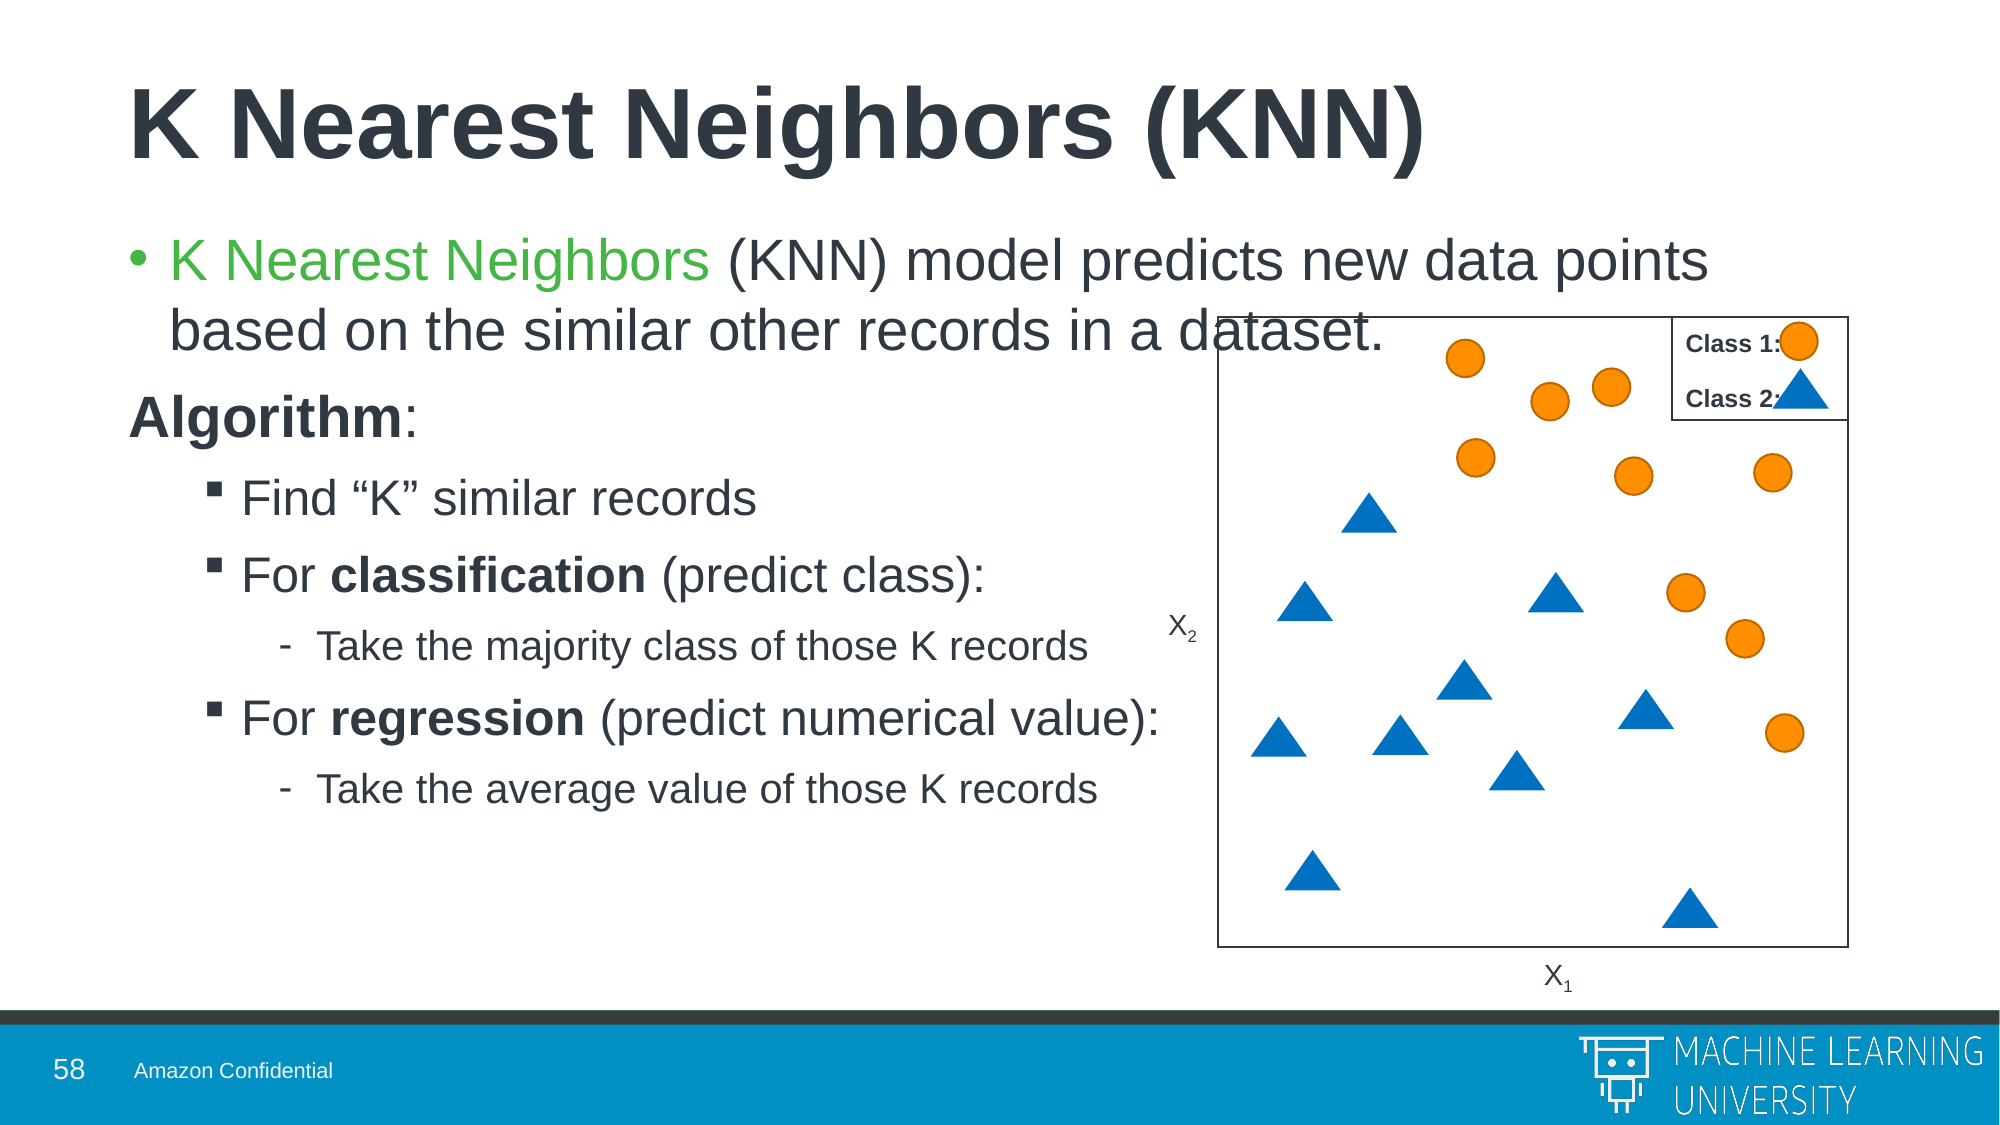

# K Nearest Neighbors (KNN)
K Nearest Neighbors (KNN) model predicts new data points based on the similar other records in a dataset.
Algorithm:
Find “K” similar records
For classification (predict class):
Take the majority class of those K records
For regression (predict numerical value):
Take the average value of those K records

Class 1:
Class 2:

X2

X1